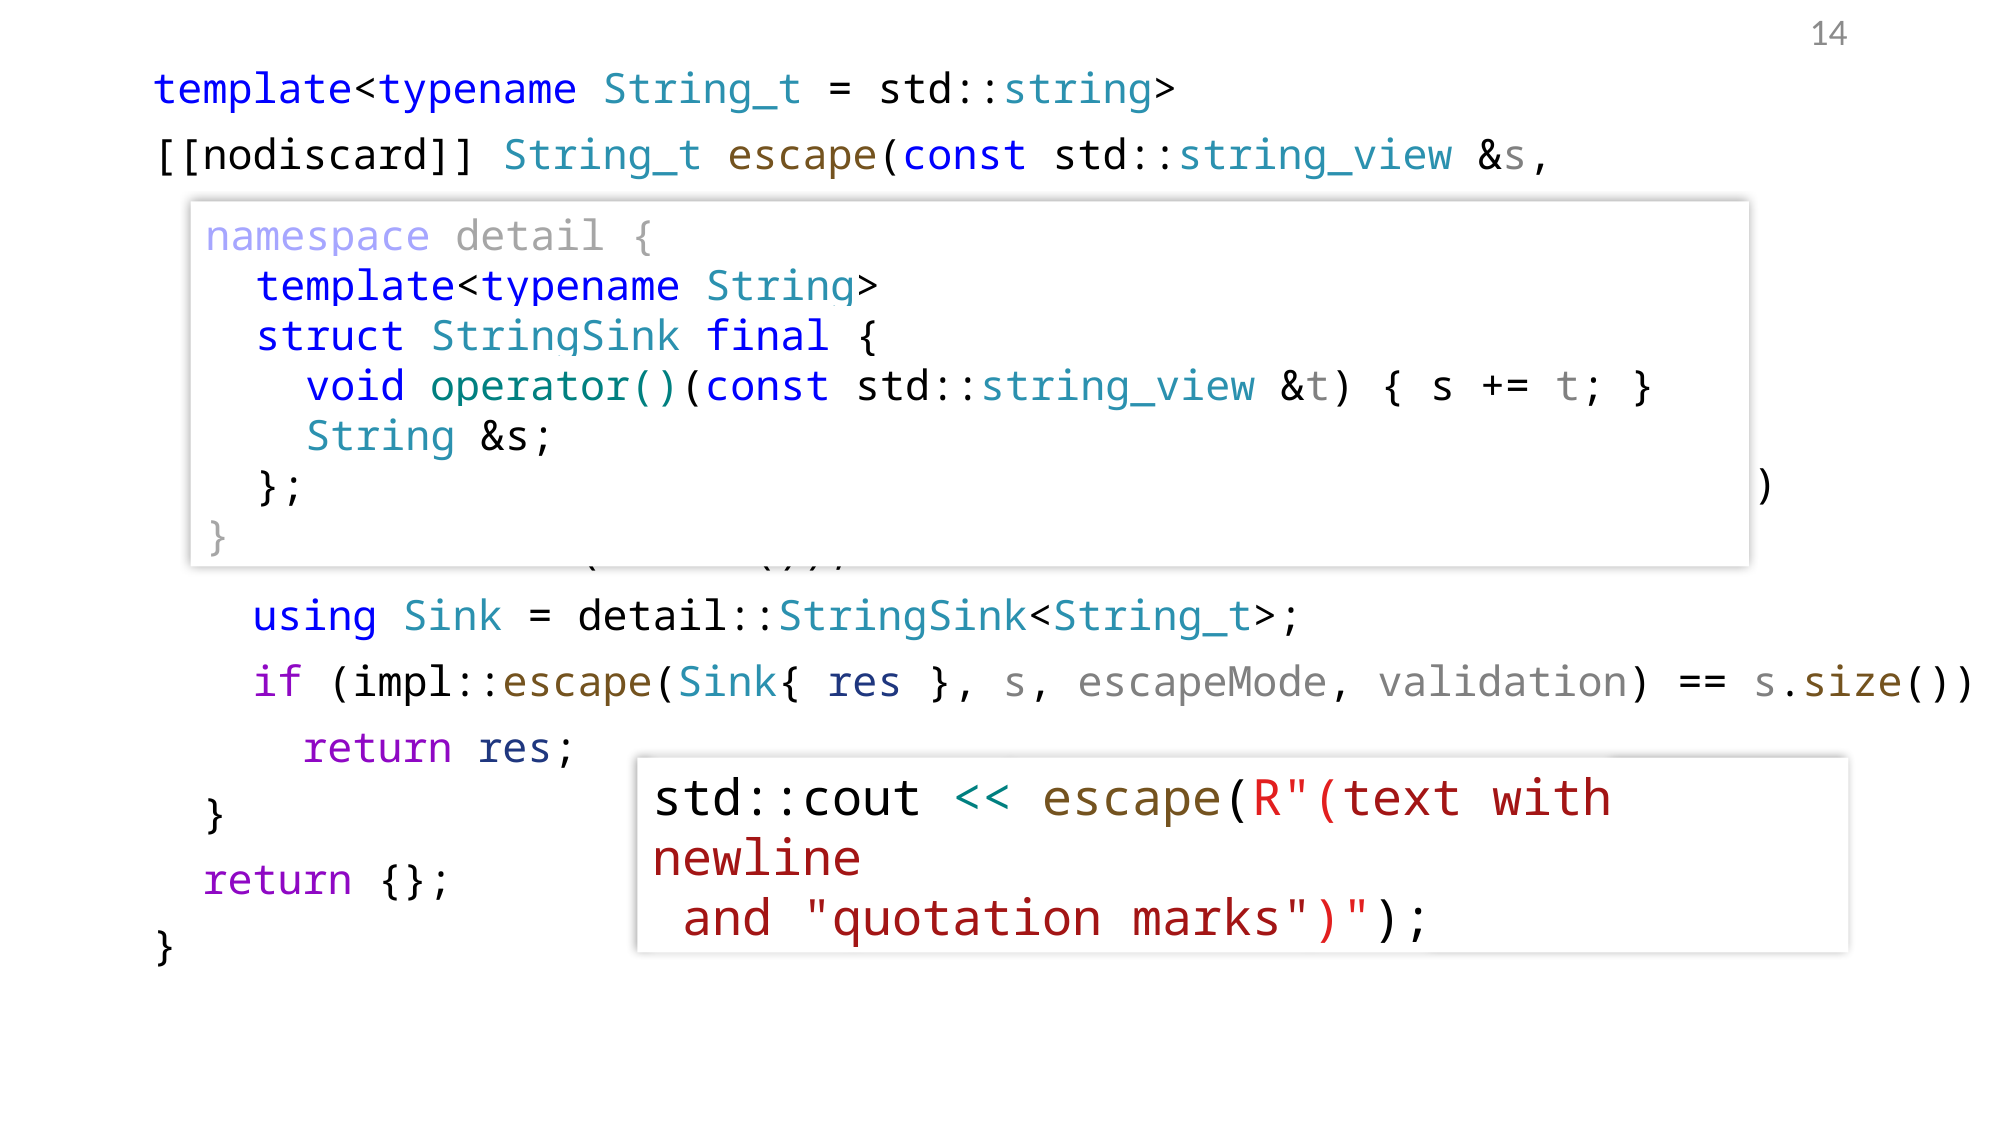

14
template<typename String_t = std::string>
[[nodiscard]] String_t escape(const std::string_view &s,
                              Escape escapeMode = {},
                              Utf8Validation validation = {}) {
  if (!s.empty()) {
    String_t res;
    if (validation == Utf8Validation::IgnoreInvalidUtf8CodeUnits)
      res.reserve(s.size());
    using Sink = detail::StringSink<String_t>;
    if (impl::escape(Sink{ res }, s, escapeMode, validation) == s.size())
      return res;
  }
  return {};
}
namespace detail {
  template<typename String>
  struct StringSink final {
    void operator()(const std::string_view &t) { s += t; }
    String &s;
  };
}
std::cout << escape(R"(text with newline
 and "quotation marks")");